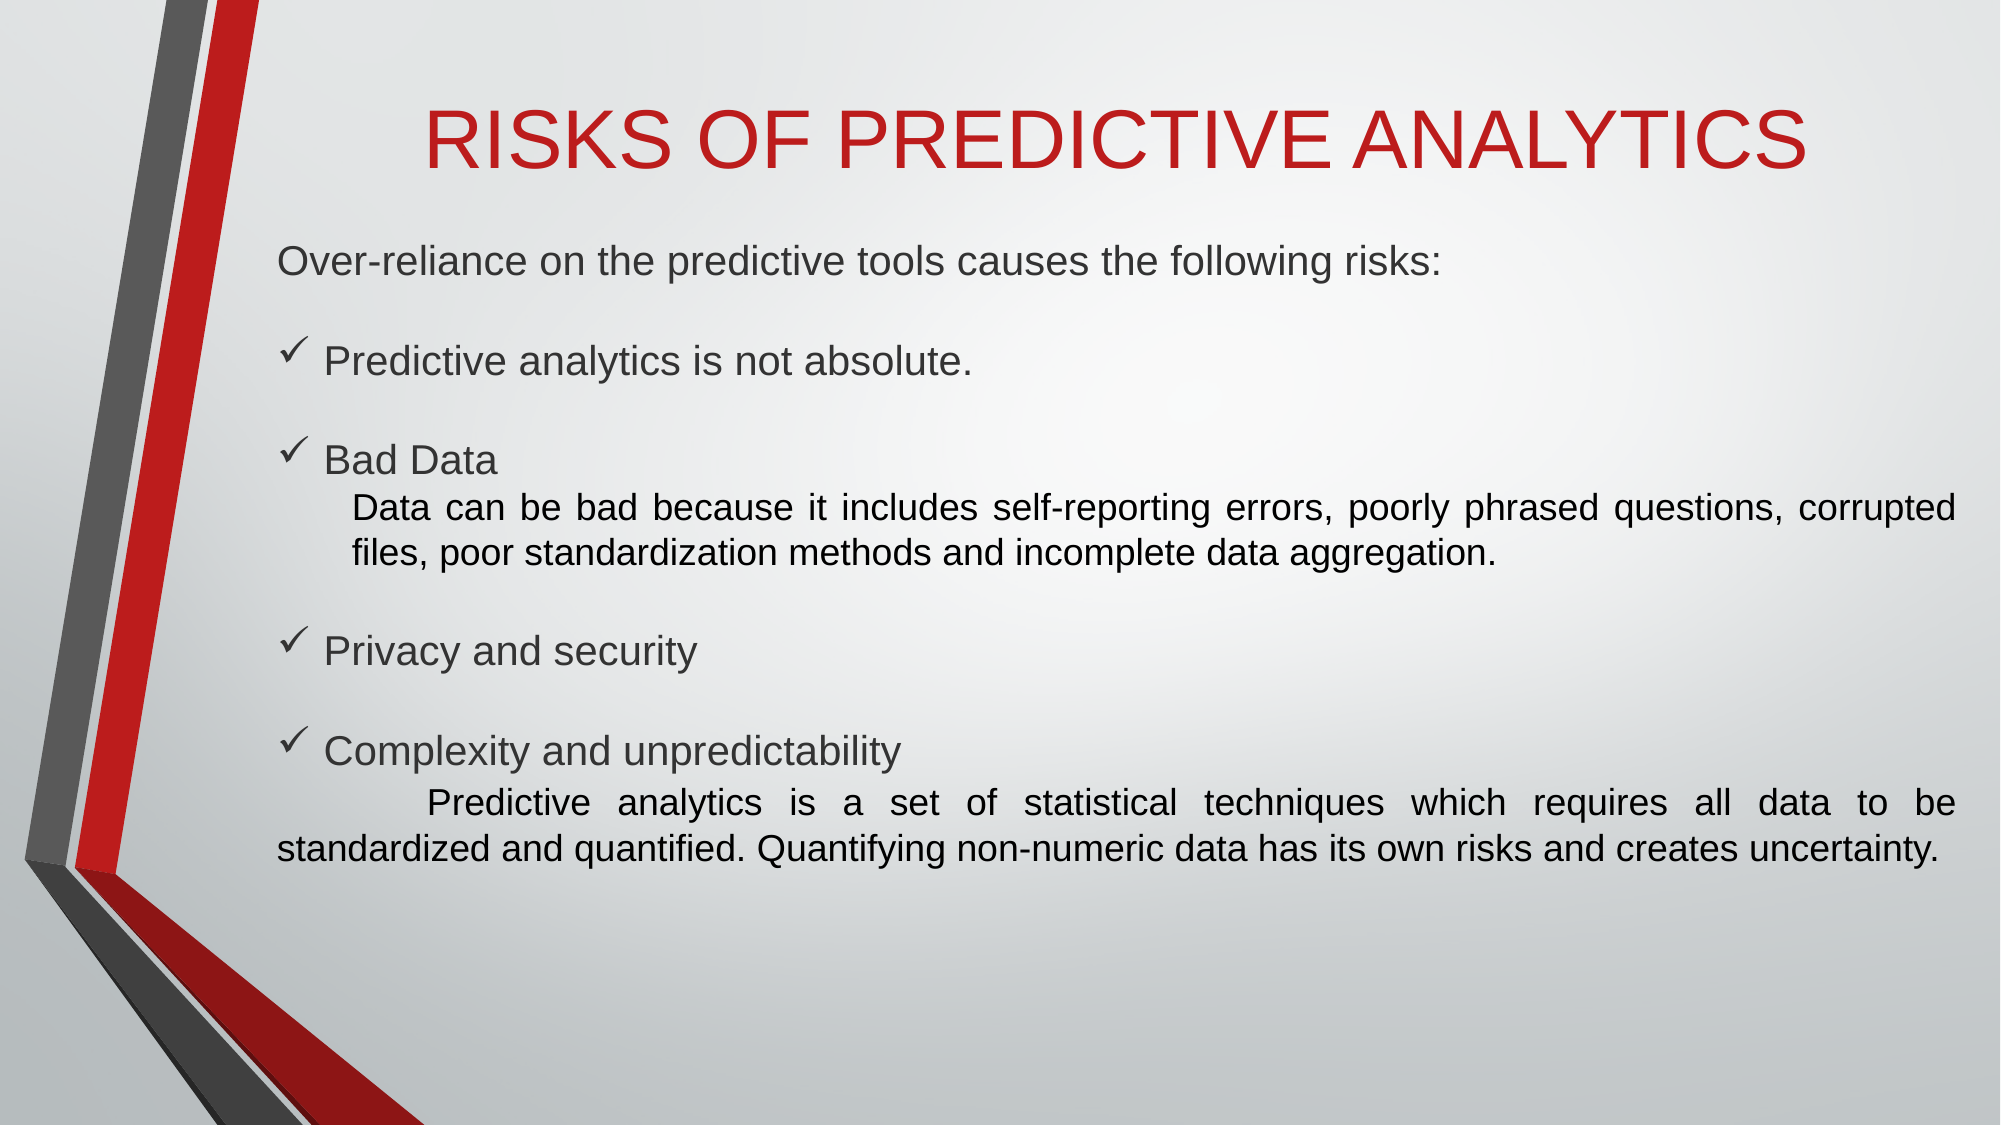

RISKS OF PREDICTIVE ANALYTICS
Over-reliance on the predictive tools causes the following risks:

Predictive analytics is not absolute.

Bad Data
Data can be bad because it includes self-reporting errors, poorly phrased questions, corrupted files, poor standardization methods and incomplete data aggregation.

Privacy and security

Complexity and unpredictability
	Predictive analytics is a set of statistical techniques which requires all data to be standardized and quantified. Quantifying non-numeric data has its own risks and creates uncertainty.